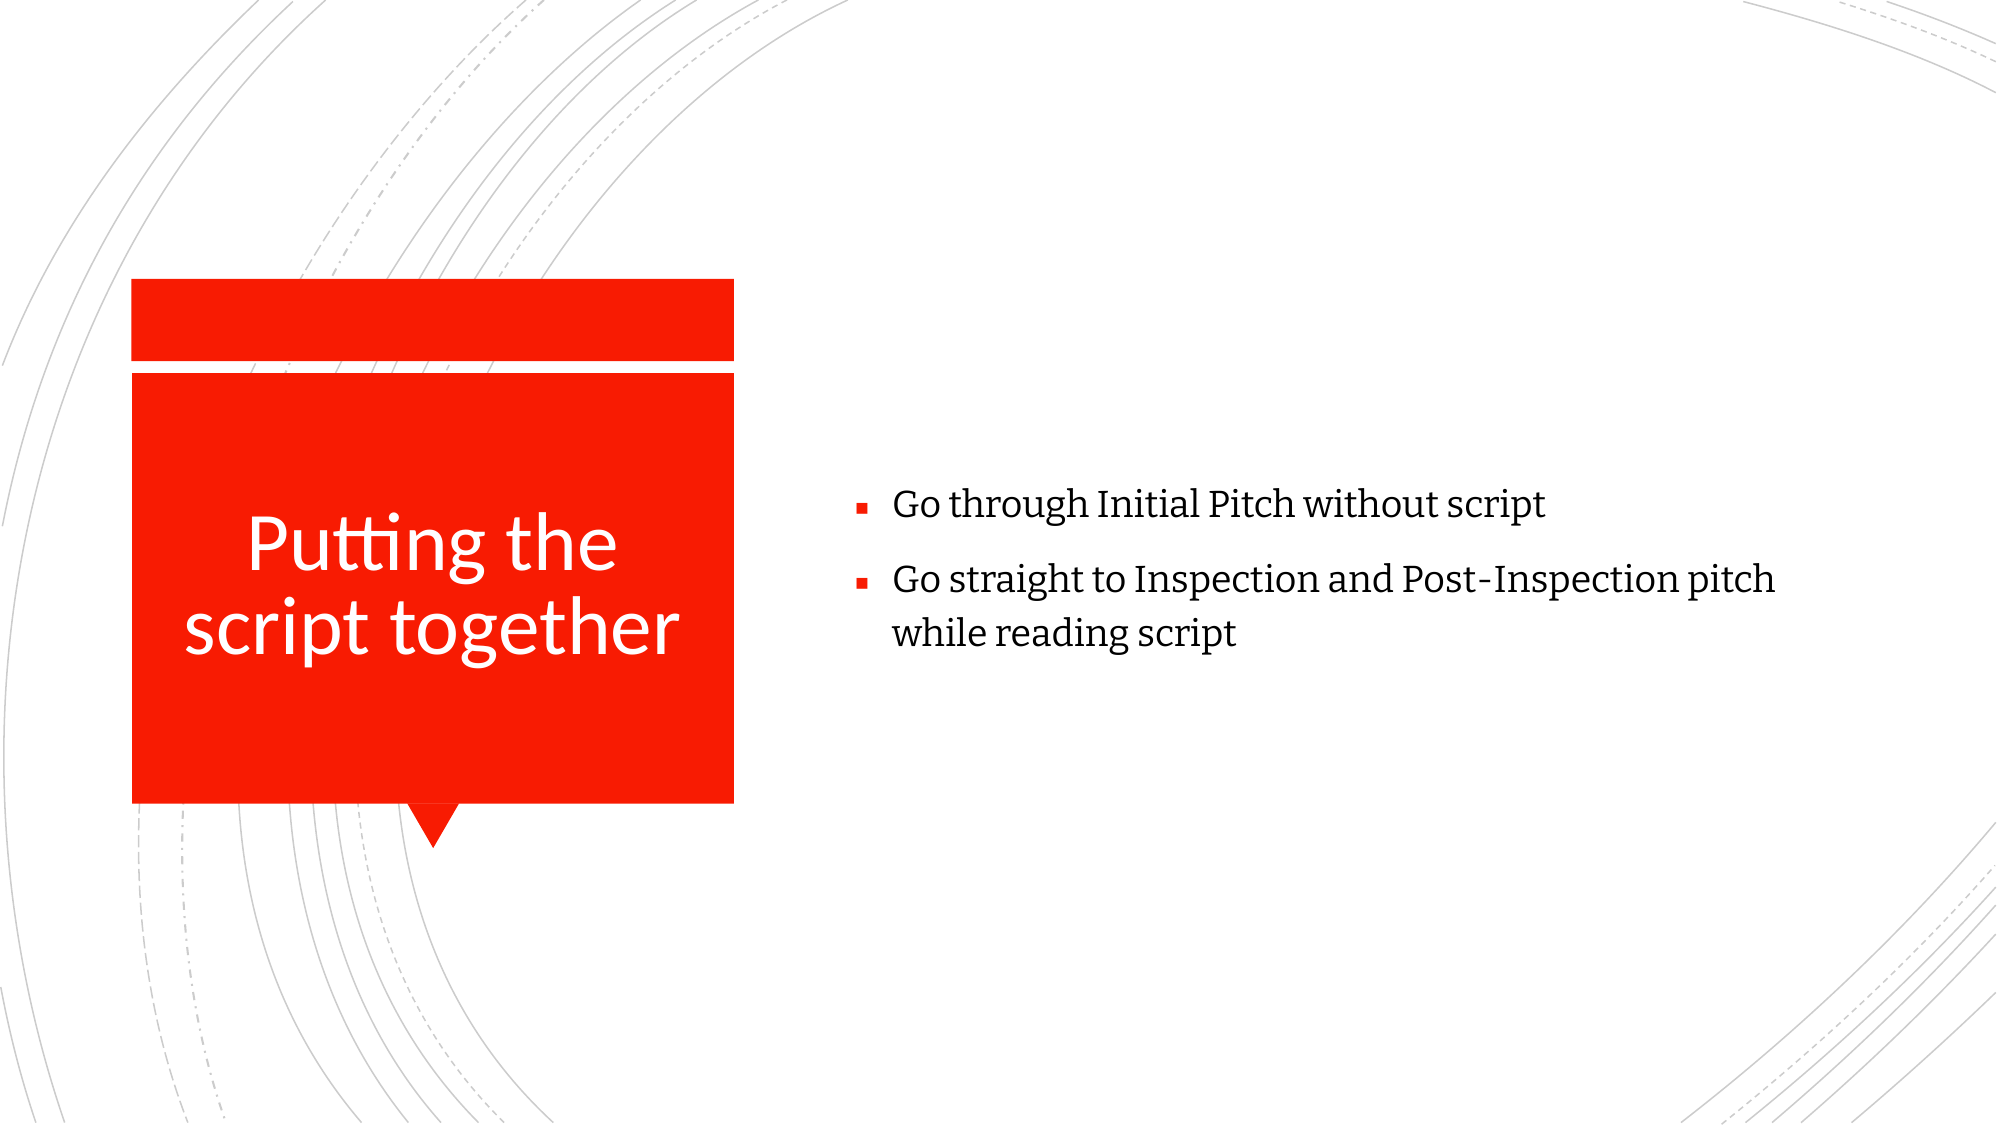

Go through Initial Pitch without script
Go straight to Inspection and Post-Inspection pitch while reading script
# Putting the script together